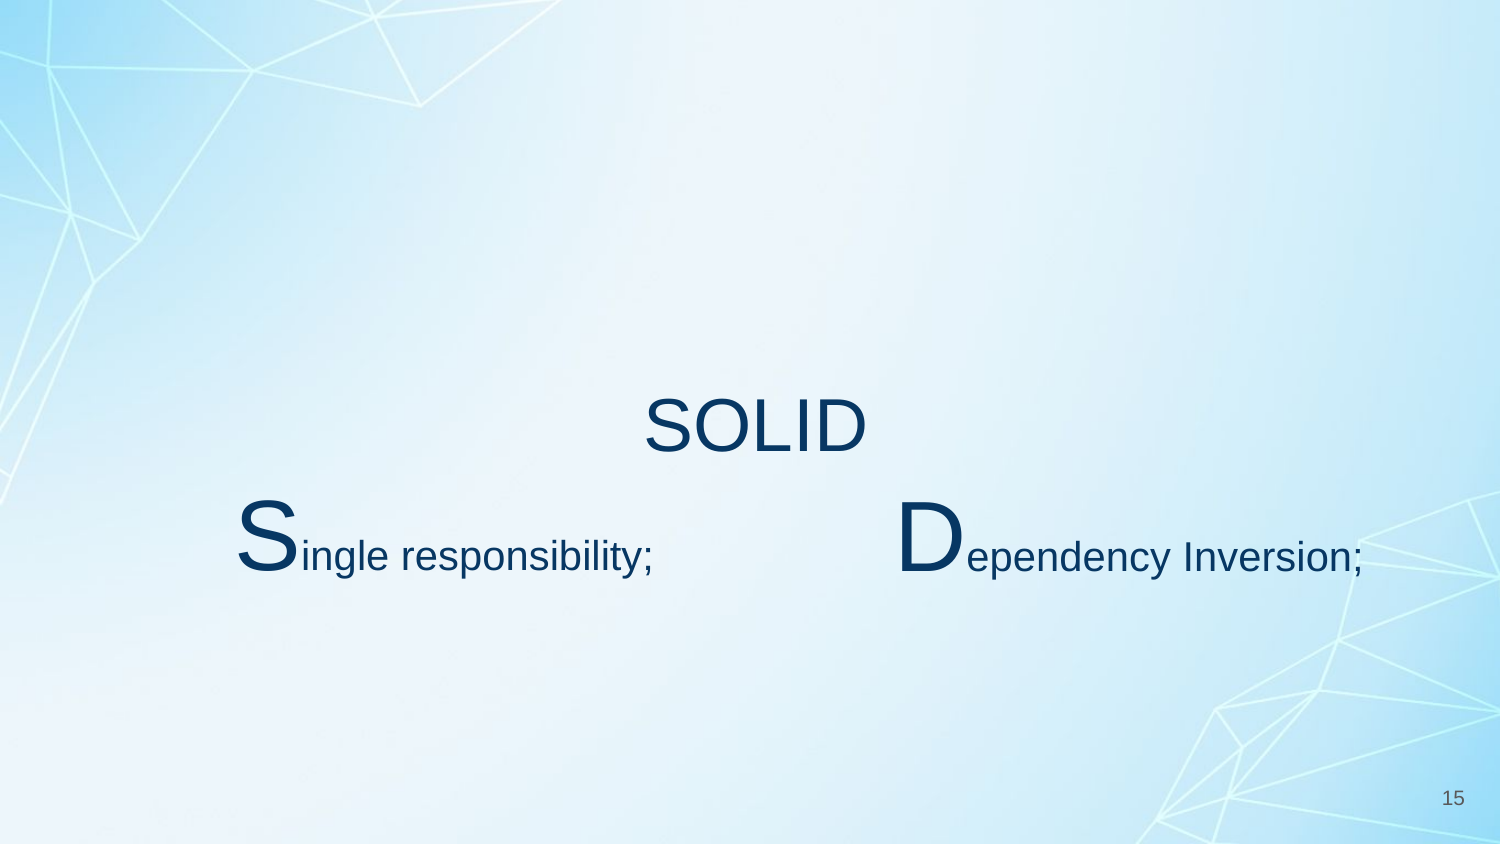

# SOLID
Single responsibility;
Dependency Inversion;
15